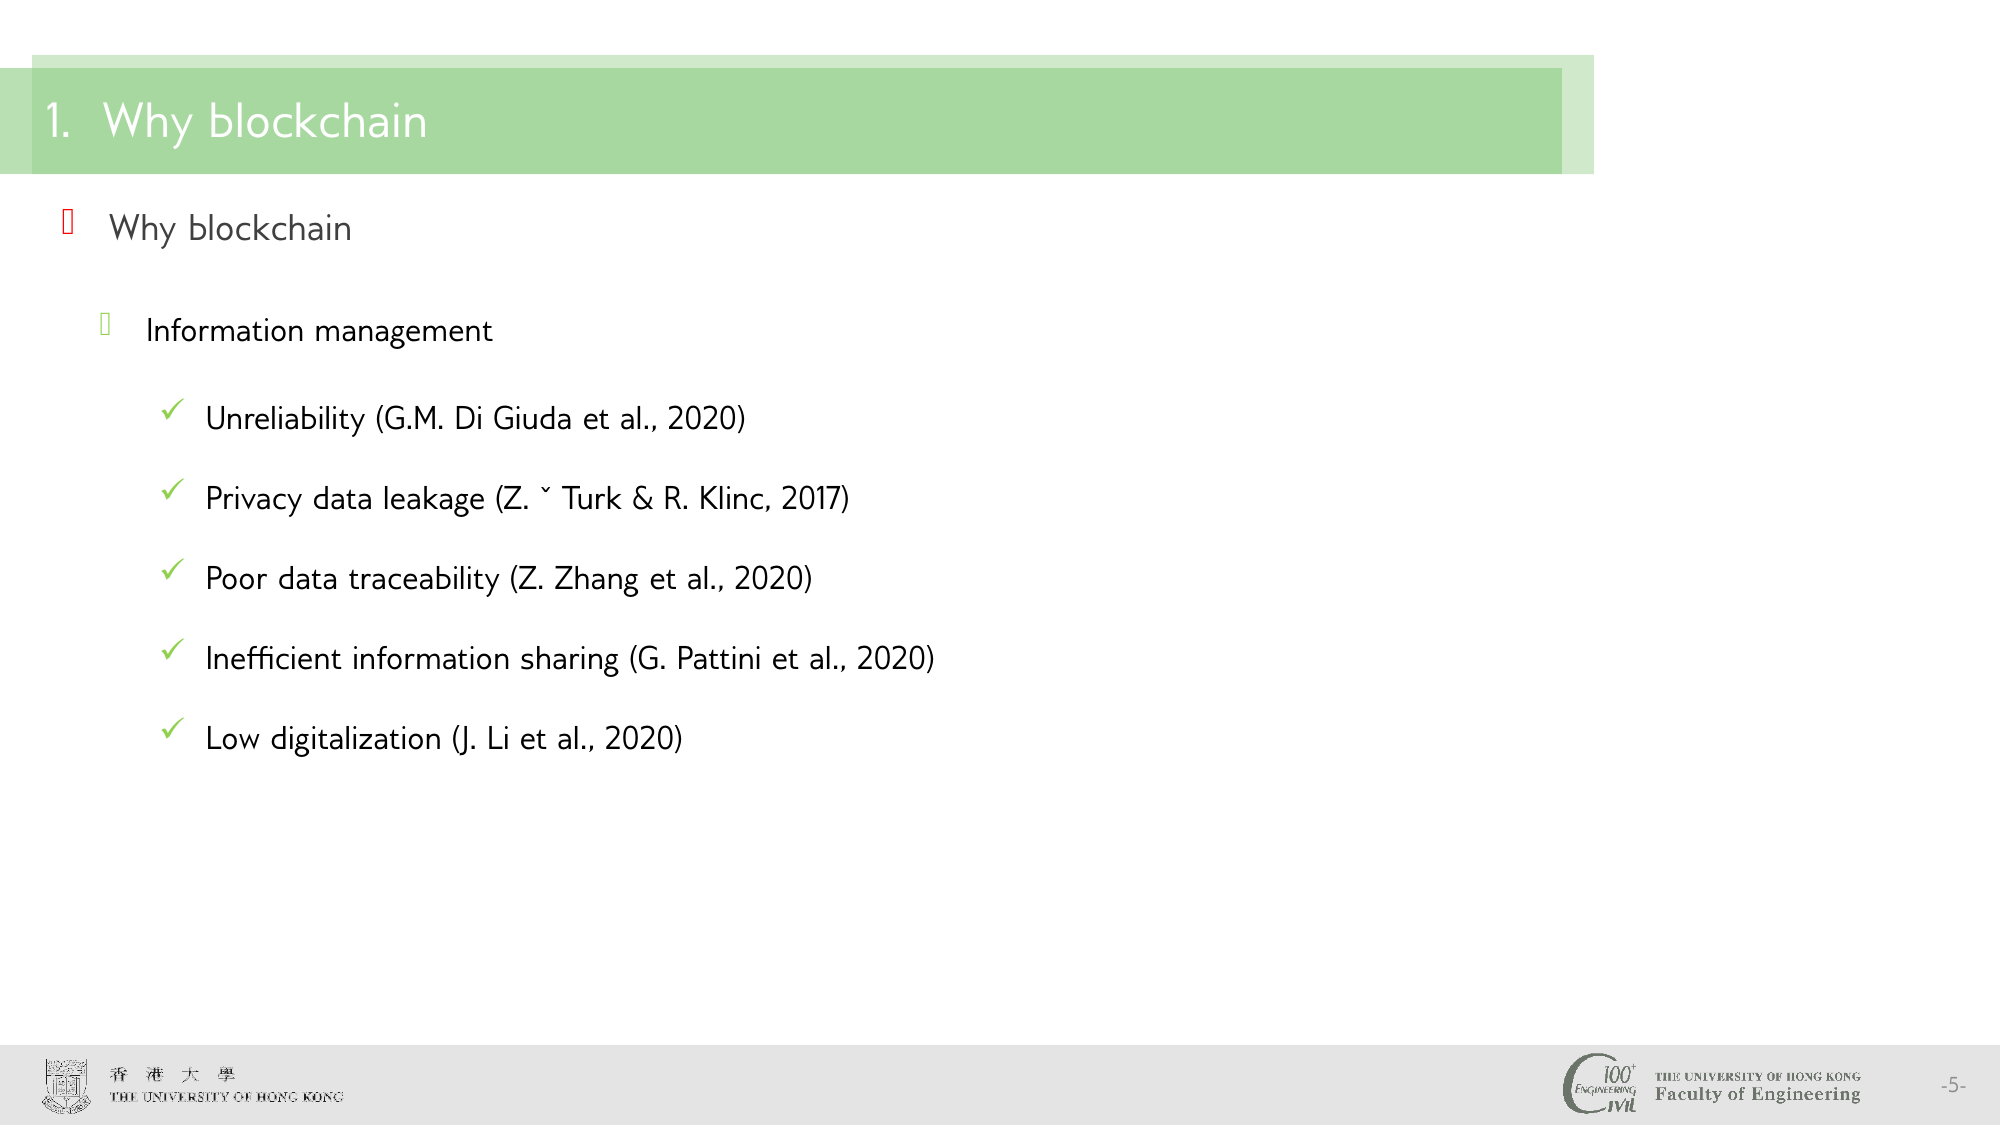

# 1.  Why blockchain
Why blockchain
Information management
Unreliability (G.M. Di Giuda et al., 2020)
Privacy data leakage (Z. ˇ Turk & R. Klinc, 2017)
Poor data traceability (Z. Zhang et al., 2020)
Inefficient information sharing (G. Pattini et al., 2020)
Low digitalization (J. Li et al., 2020)
-5-